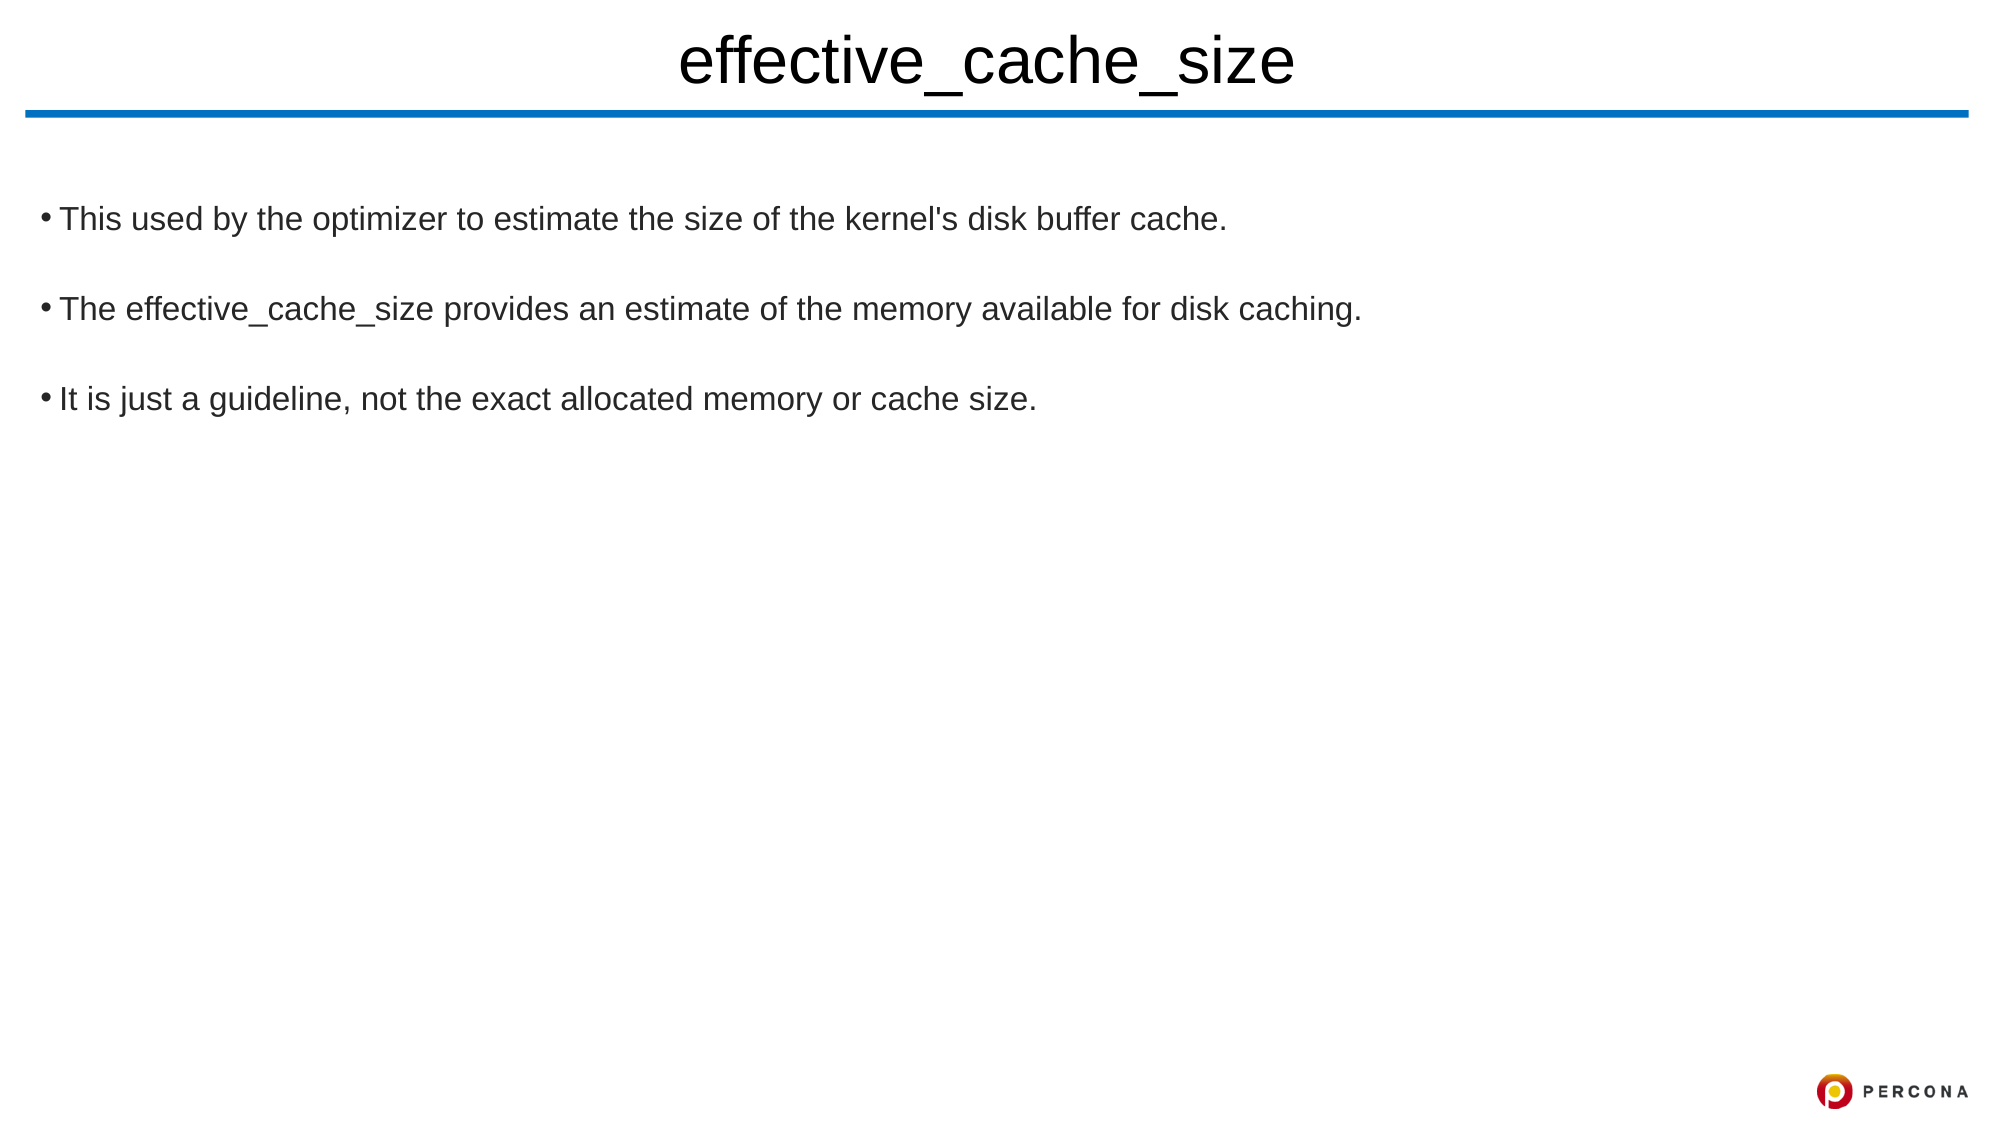

# effective_cache_size
This used by the optimizer to estimate the size of the kernel's disk buffer cache.
The effective_cache_size provides an estimate of the memory available for disk caching.
It is just a guideline, not the exact allocated memory or cache size.